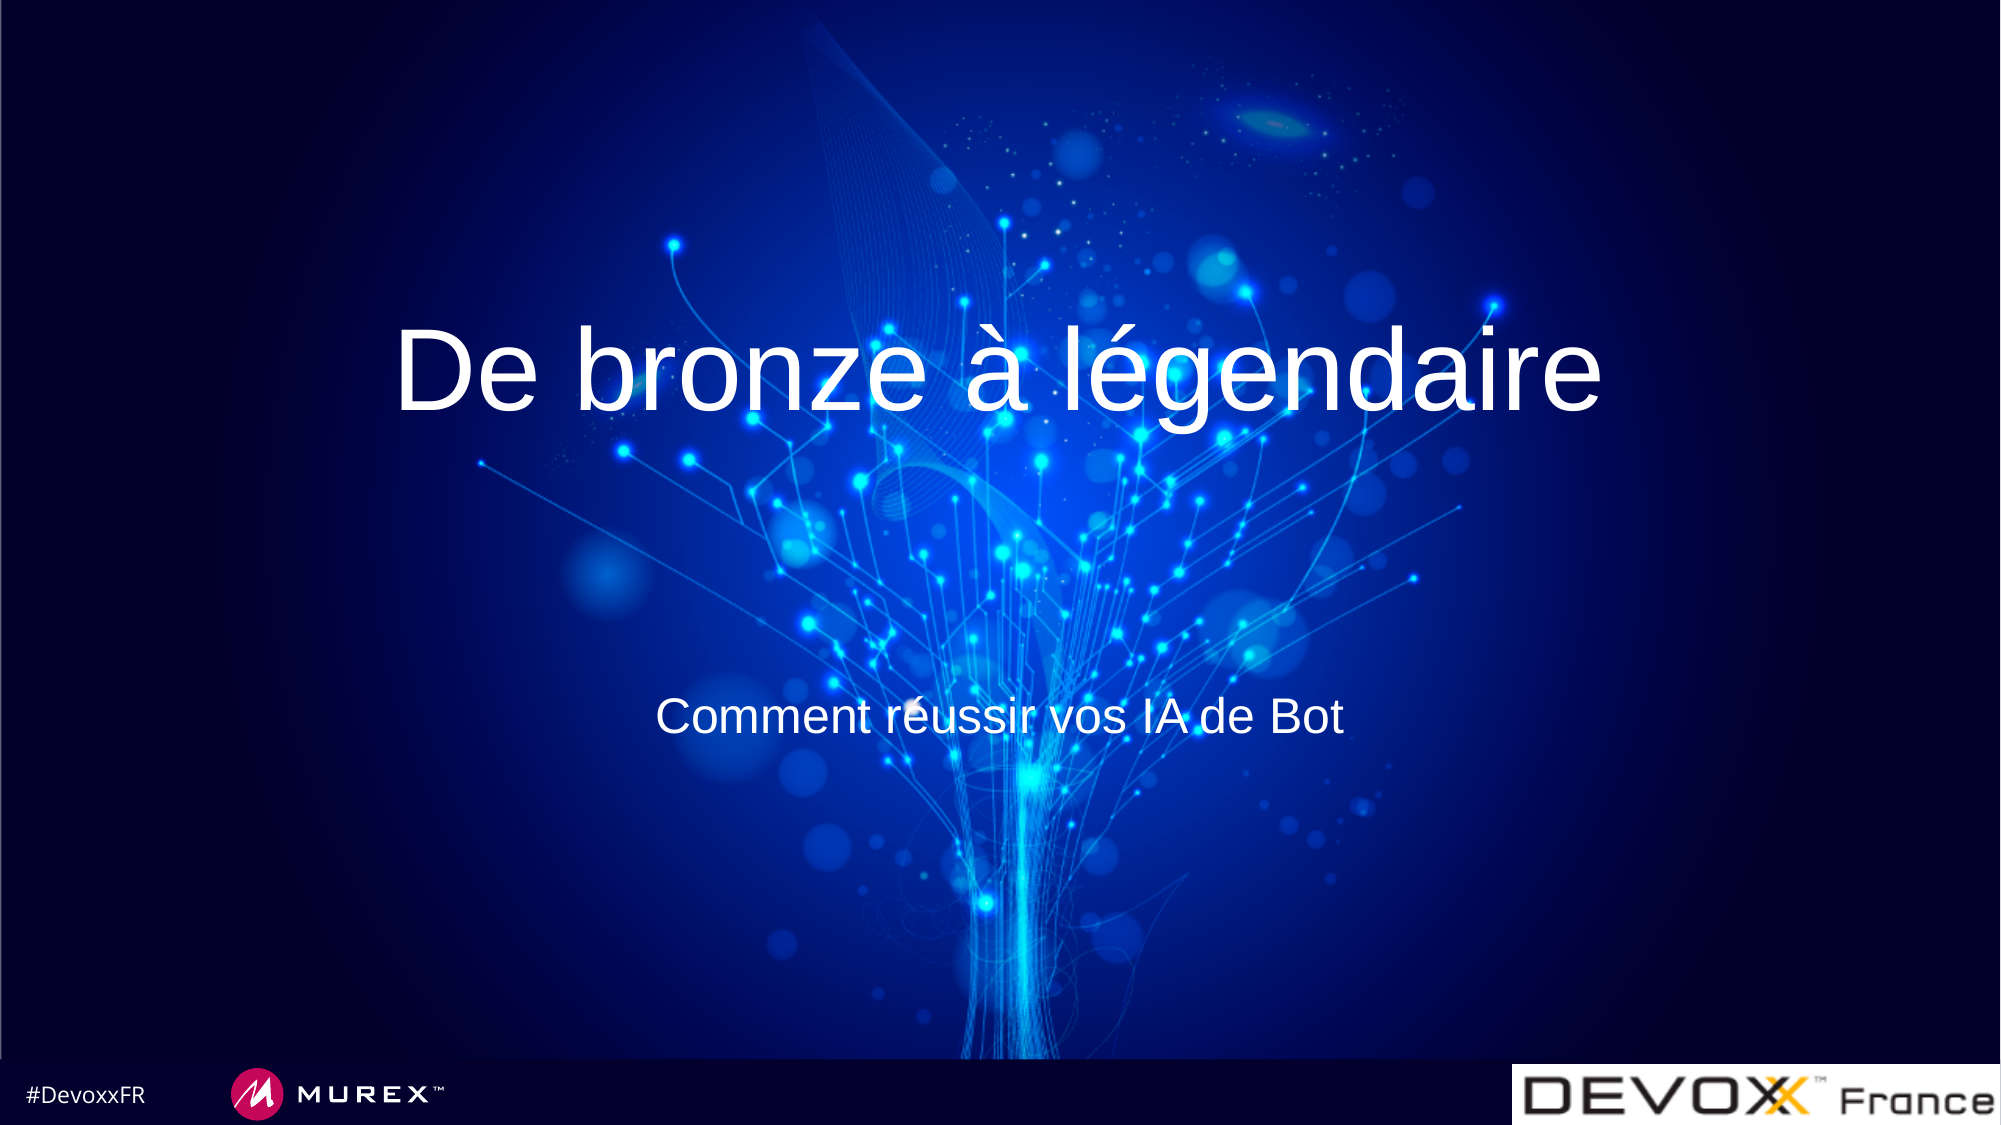

# De bronze à légendaire
Comment réussir vos IA de Bot